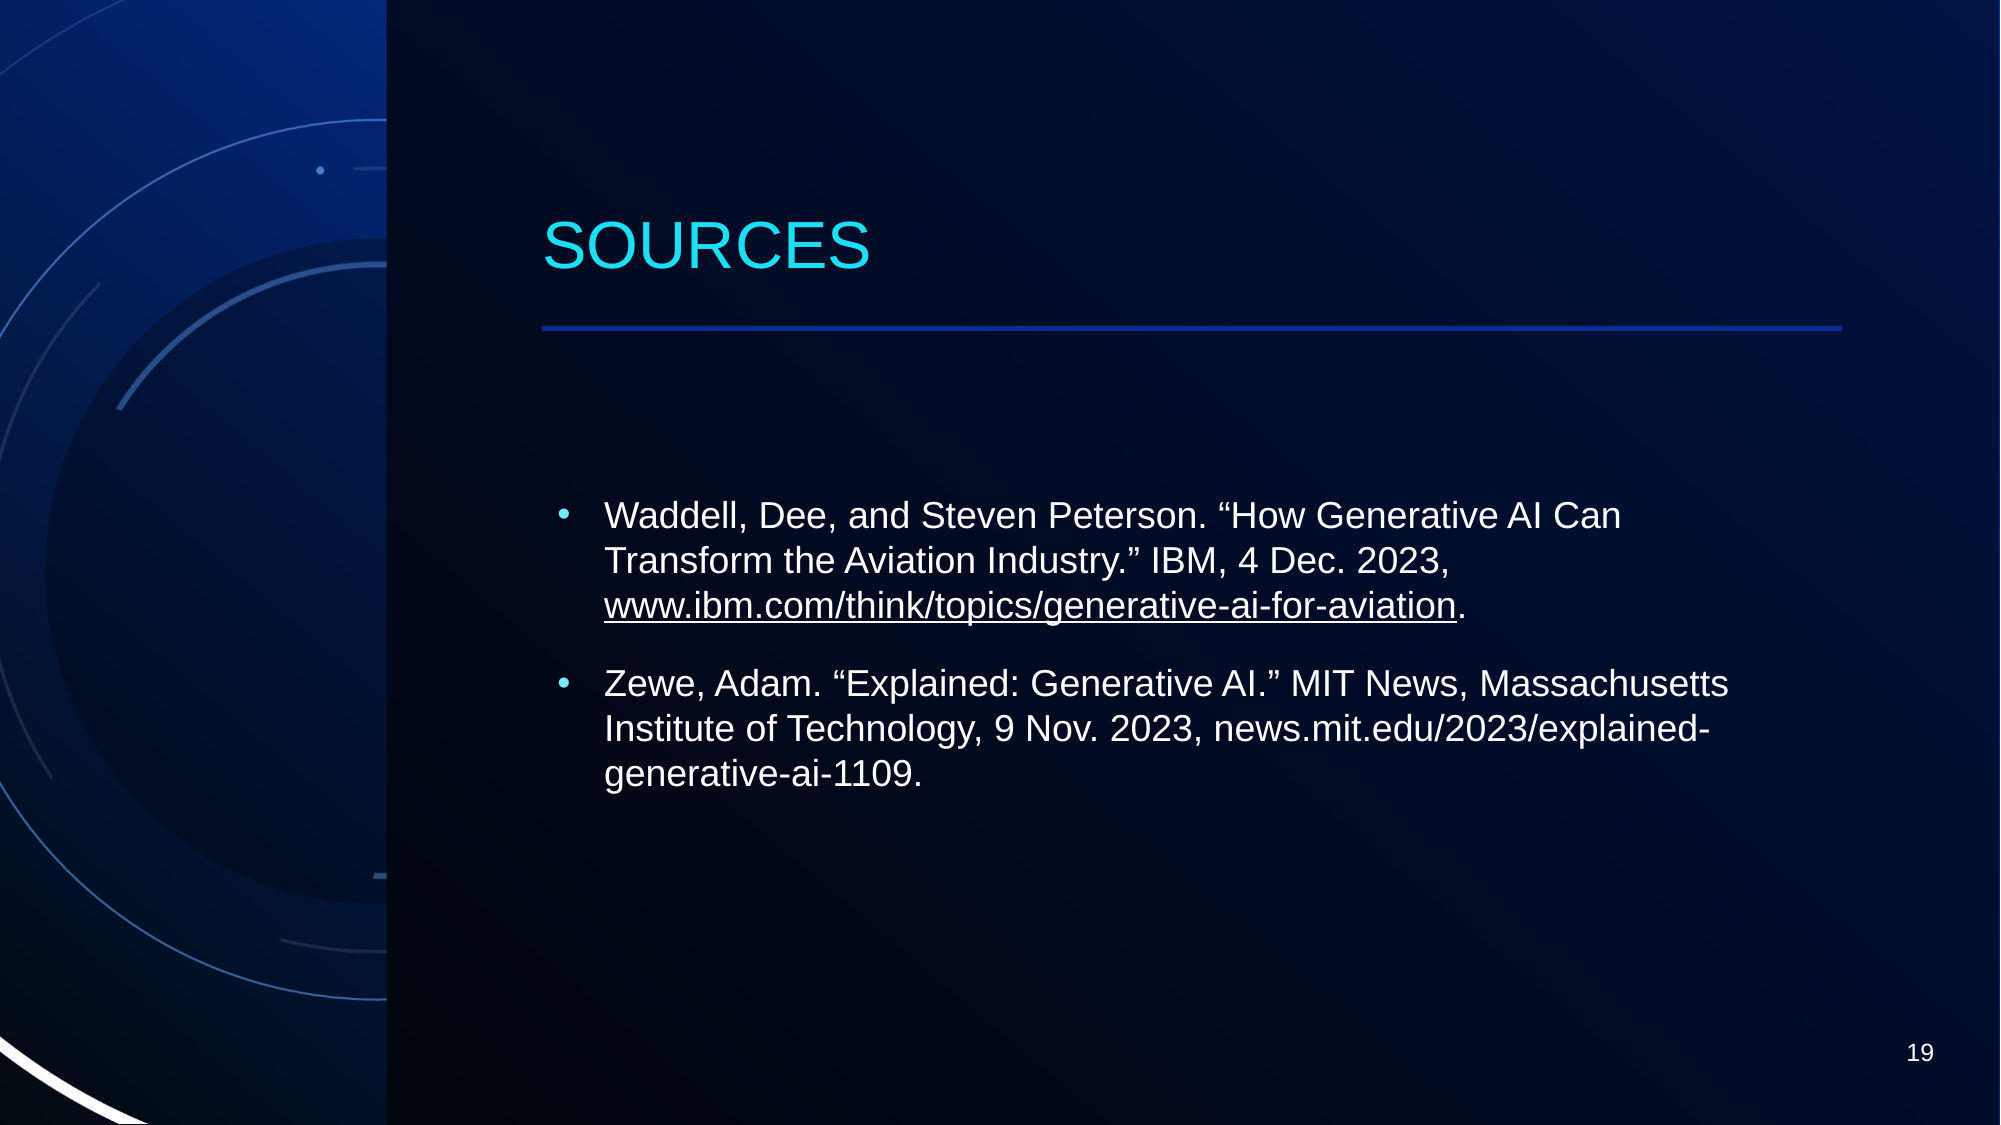

# Sources

Waddell, Dee, and Steven Peterson. “How Generative AI Can Transform the Aviation Industry.” IBM, 4 Dec. 2023, www.ibm.com/think/topics/generative-ai-for-aviation.
Zewe, Adam. “Explained: Generative AI.” MIT News, Massachusetts Institute of Technology, 9 Nov. 2023, news.mit.edu/2023/explained-generative-ai-1109.

19